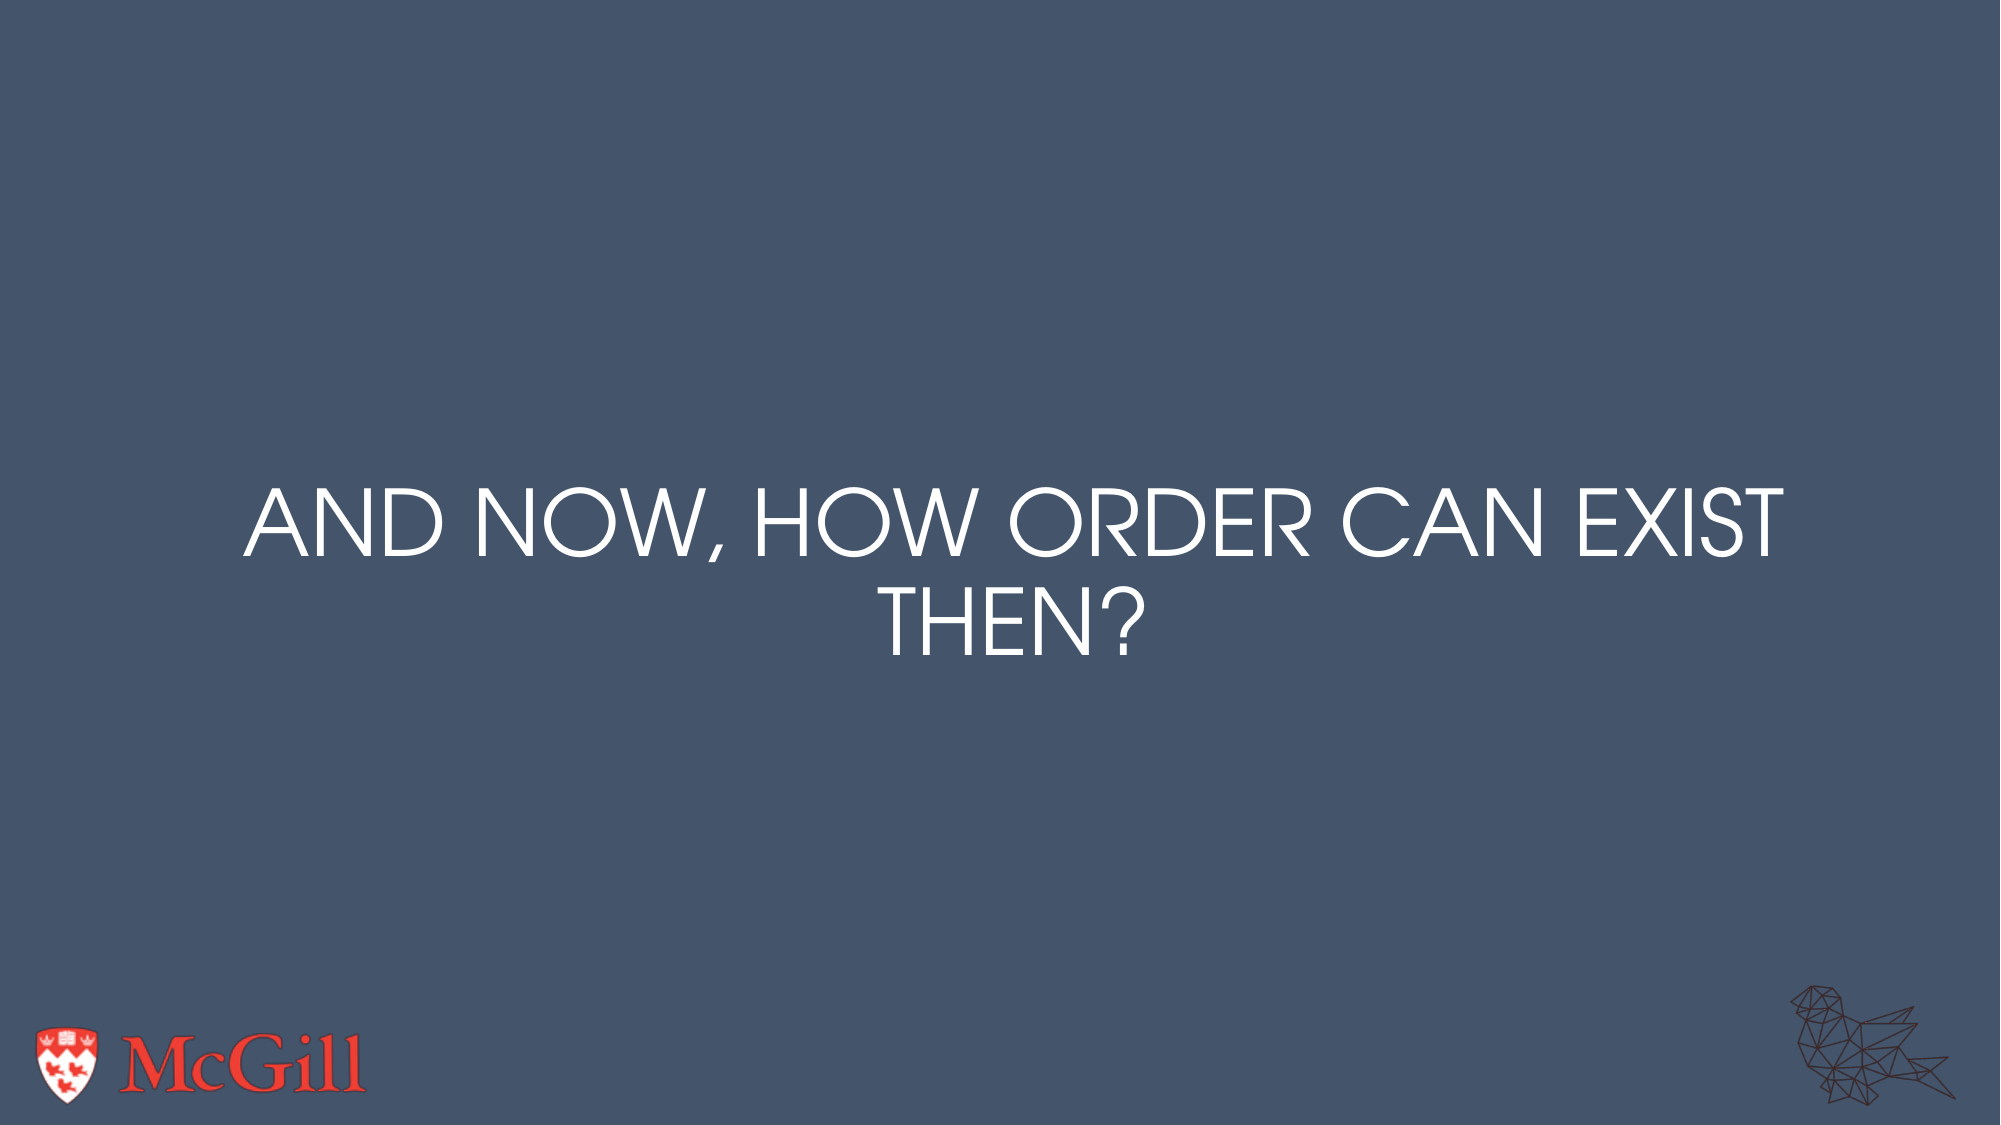

# And now, how order can exist then?